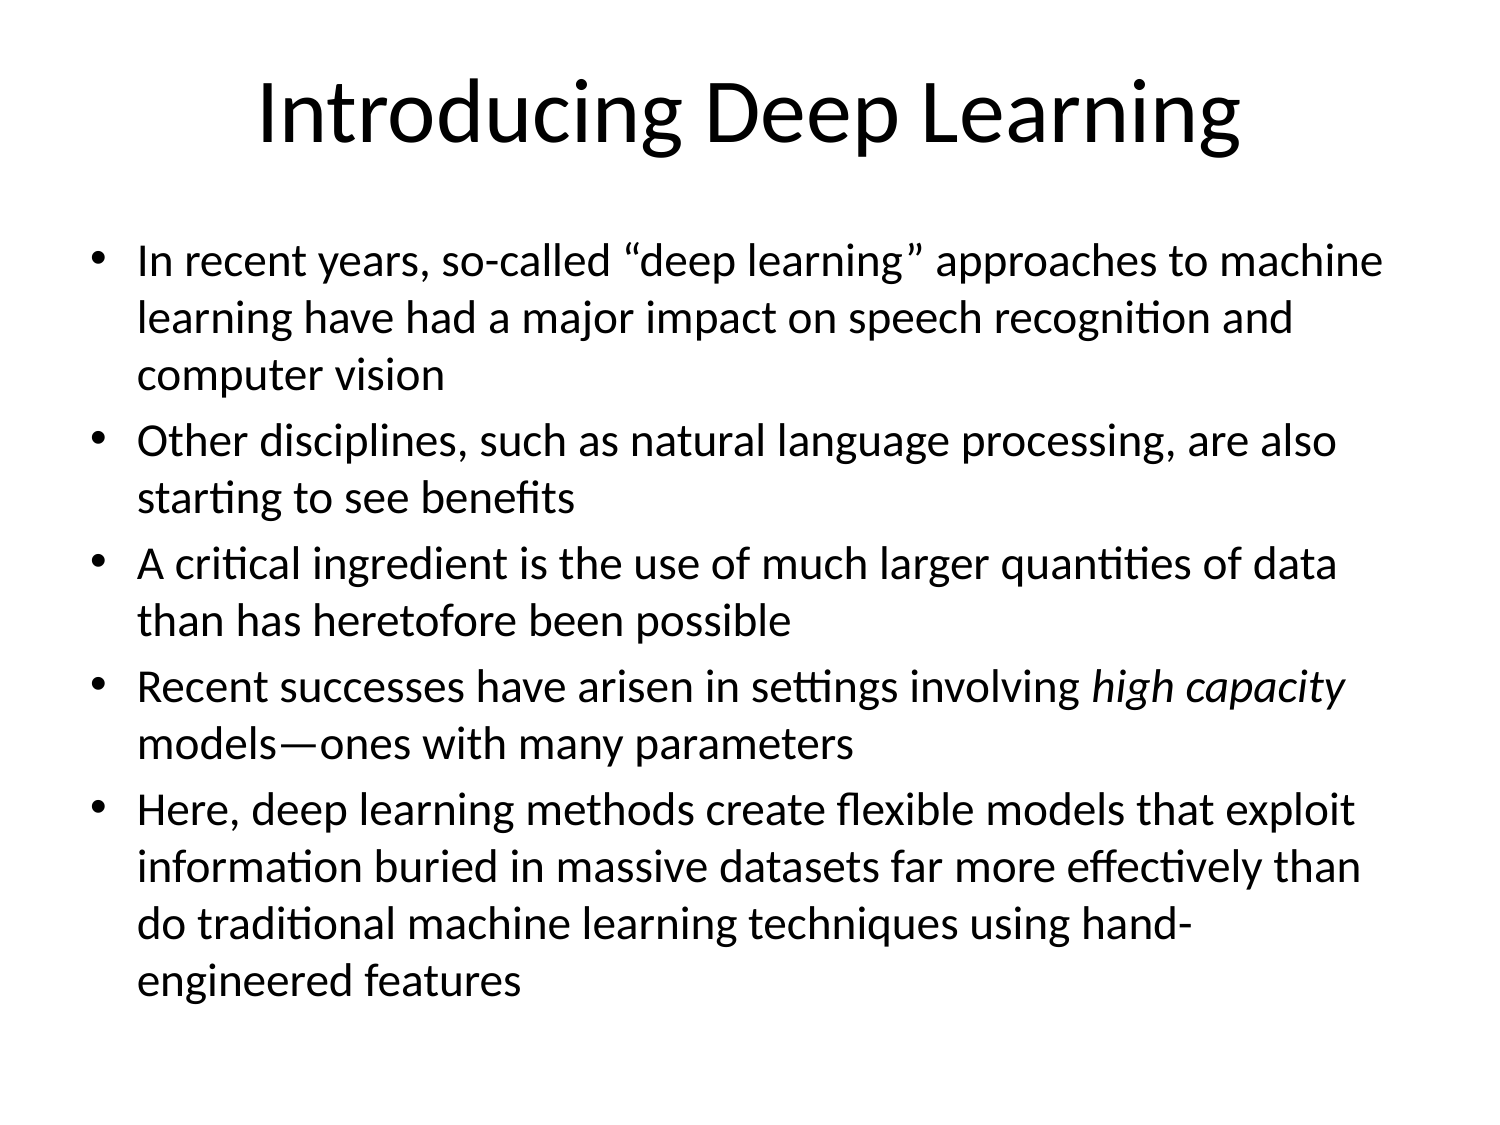

# Introducing Deep Learning
In recent years, so-called “deep learning” approaches to machine learning have had a major impact on speech recognition and computer vision
Other disciplines, such as natural language processing, are also starting to see benefits
A critical ingredient is the use of much larger quantities of data than has heretofore been possible
Recent successes have arisen in settings involving high capacity models—ones with many parameters
Here, deep learning methods create flexible models that exploit information buried in massive datasets far more effectively than do traditional machine learning techniques using hand-engineered features